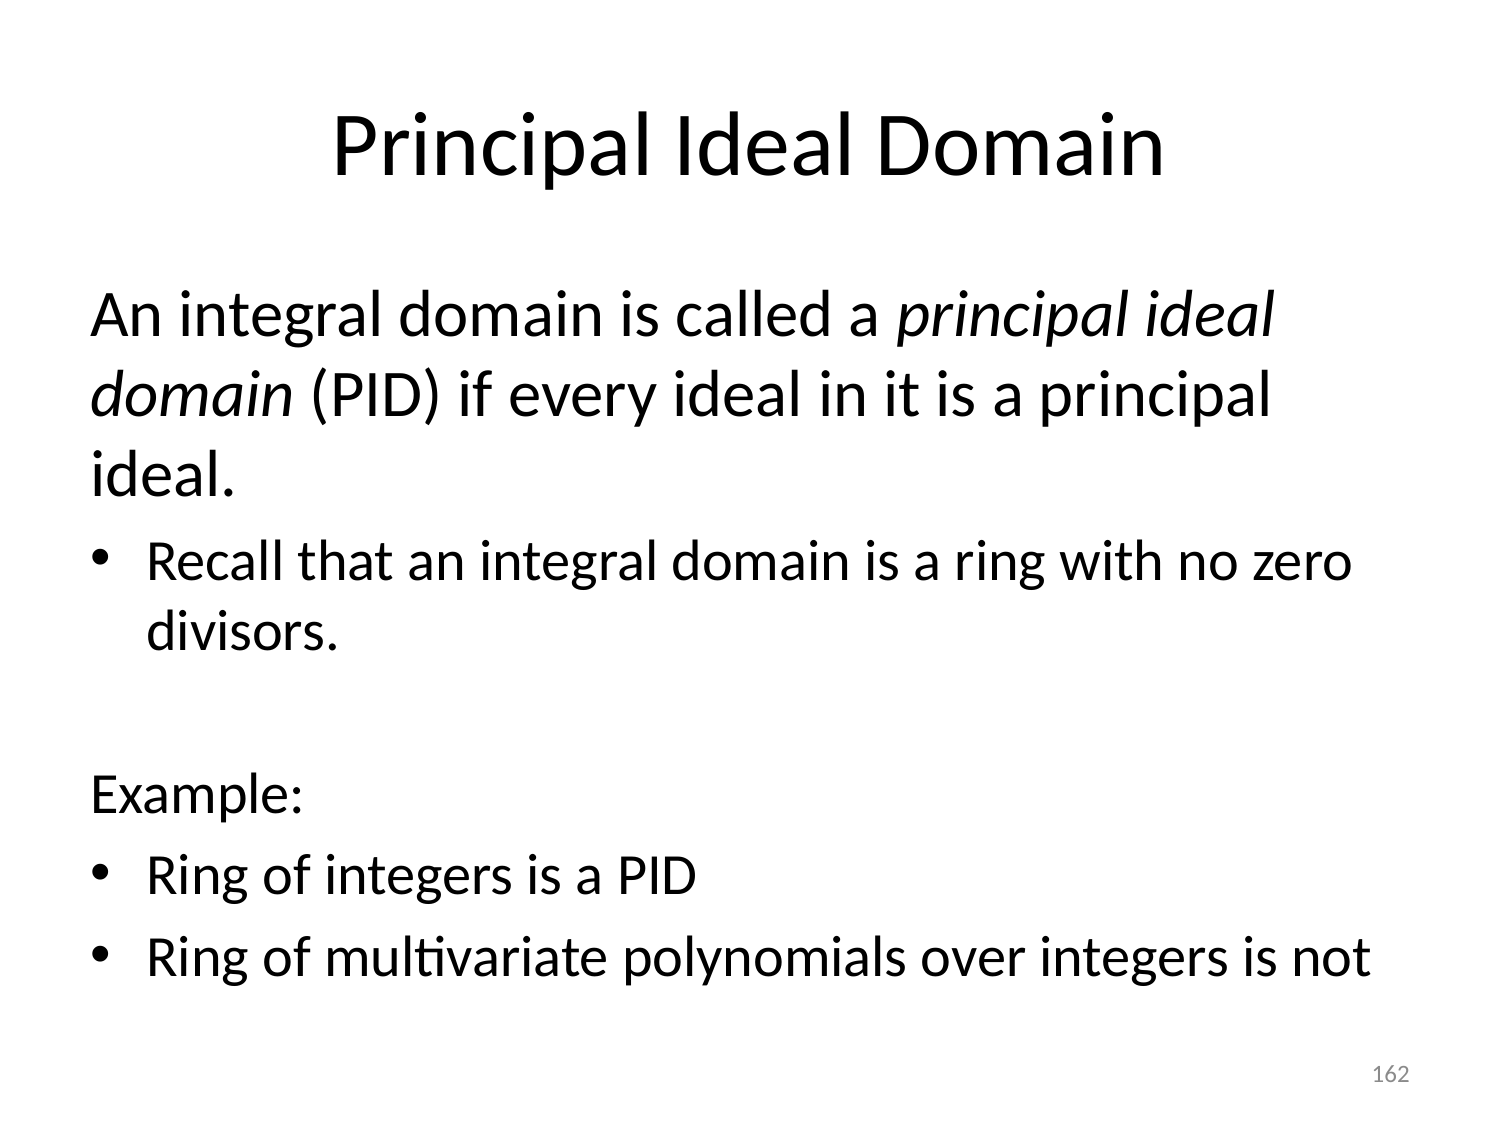

# Principal Ideal Domain
An integral domain is called a principal ideal domain (PID) if every ideal in it is a principal ideal.
Recall that an integral domain is a ring with no zero divisors.

Example:
Ring of integers is a PID
Ring of multivariate polynomials over integers is not
162